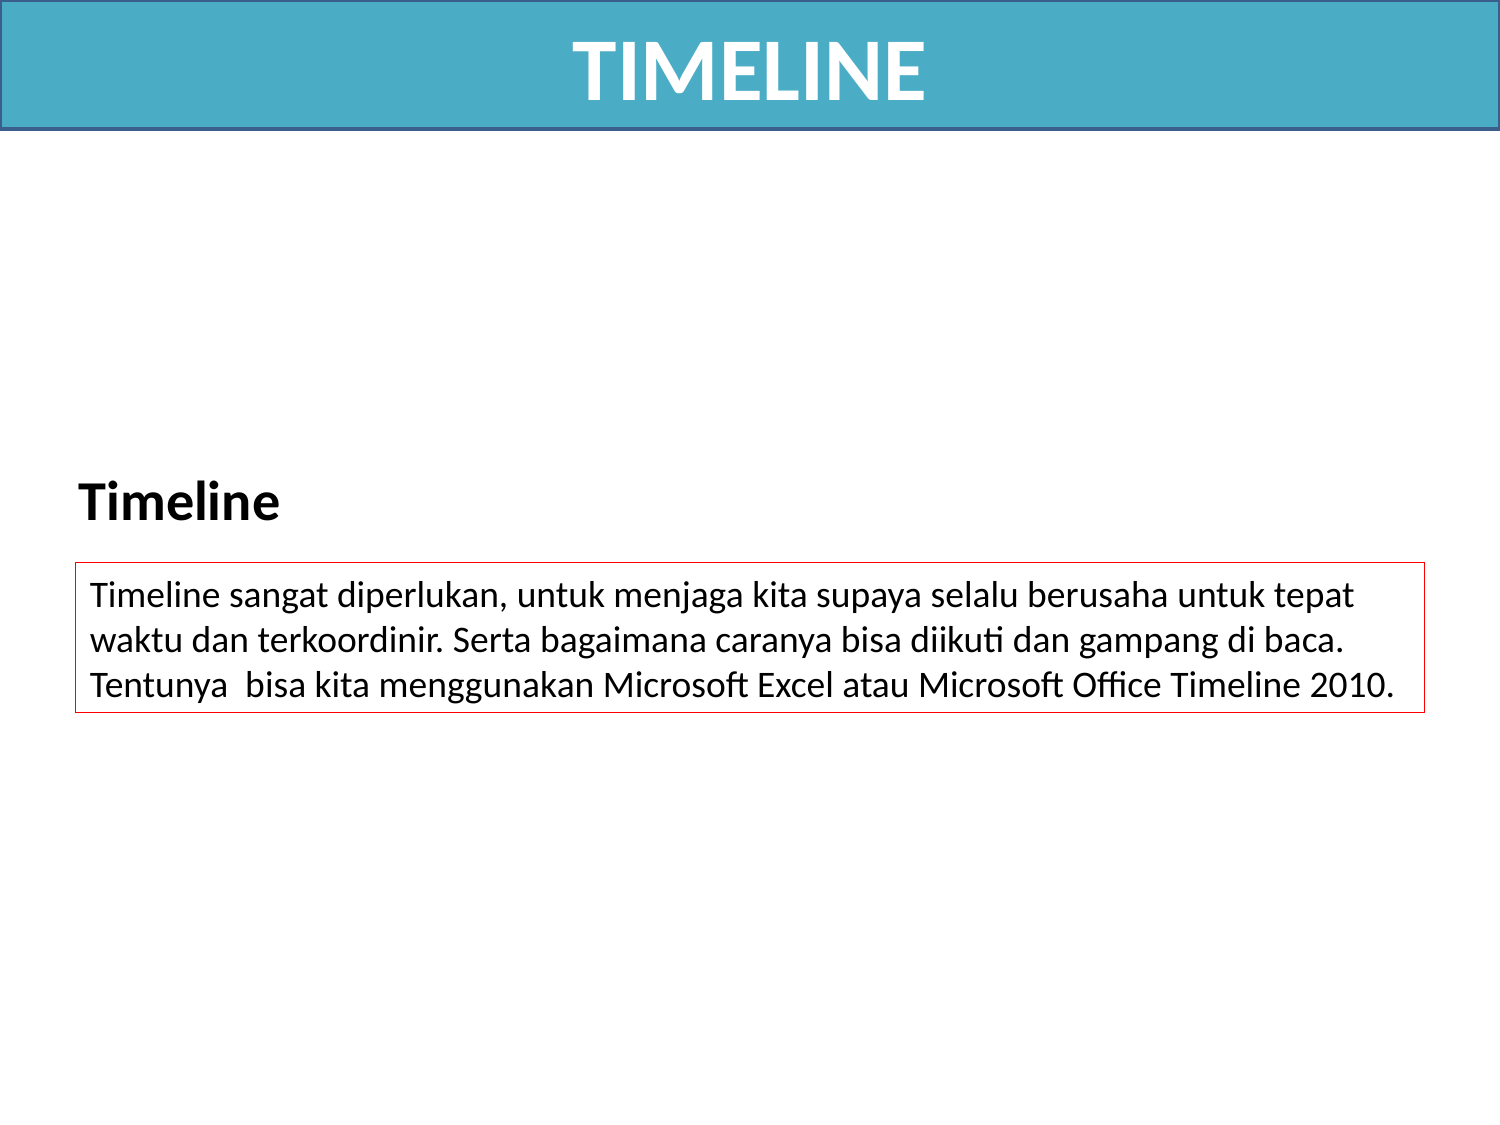

TIMELINE
Timeline
Timeline sangat diperlukan, untuk menjaga kita supaya selalu berusaha untuk tepat waktu dan terkoordinir. Serta bagaimana caranya bisa diikuti dan gampang di baca. Tentunya  bisa kita menggunakan Microsoft Excel atau Microsoft Office Timeline 2010.